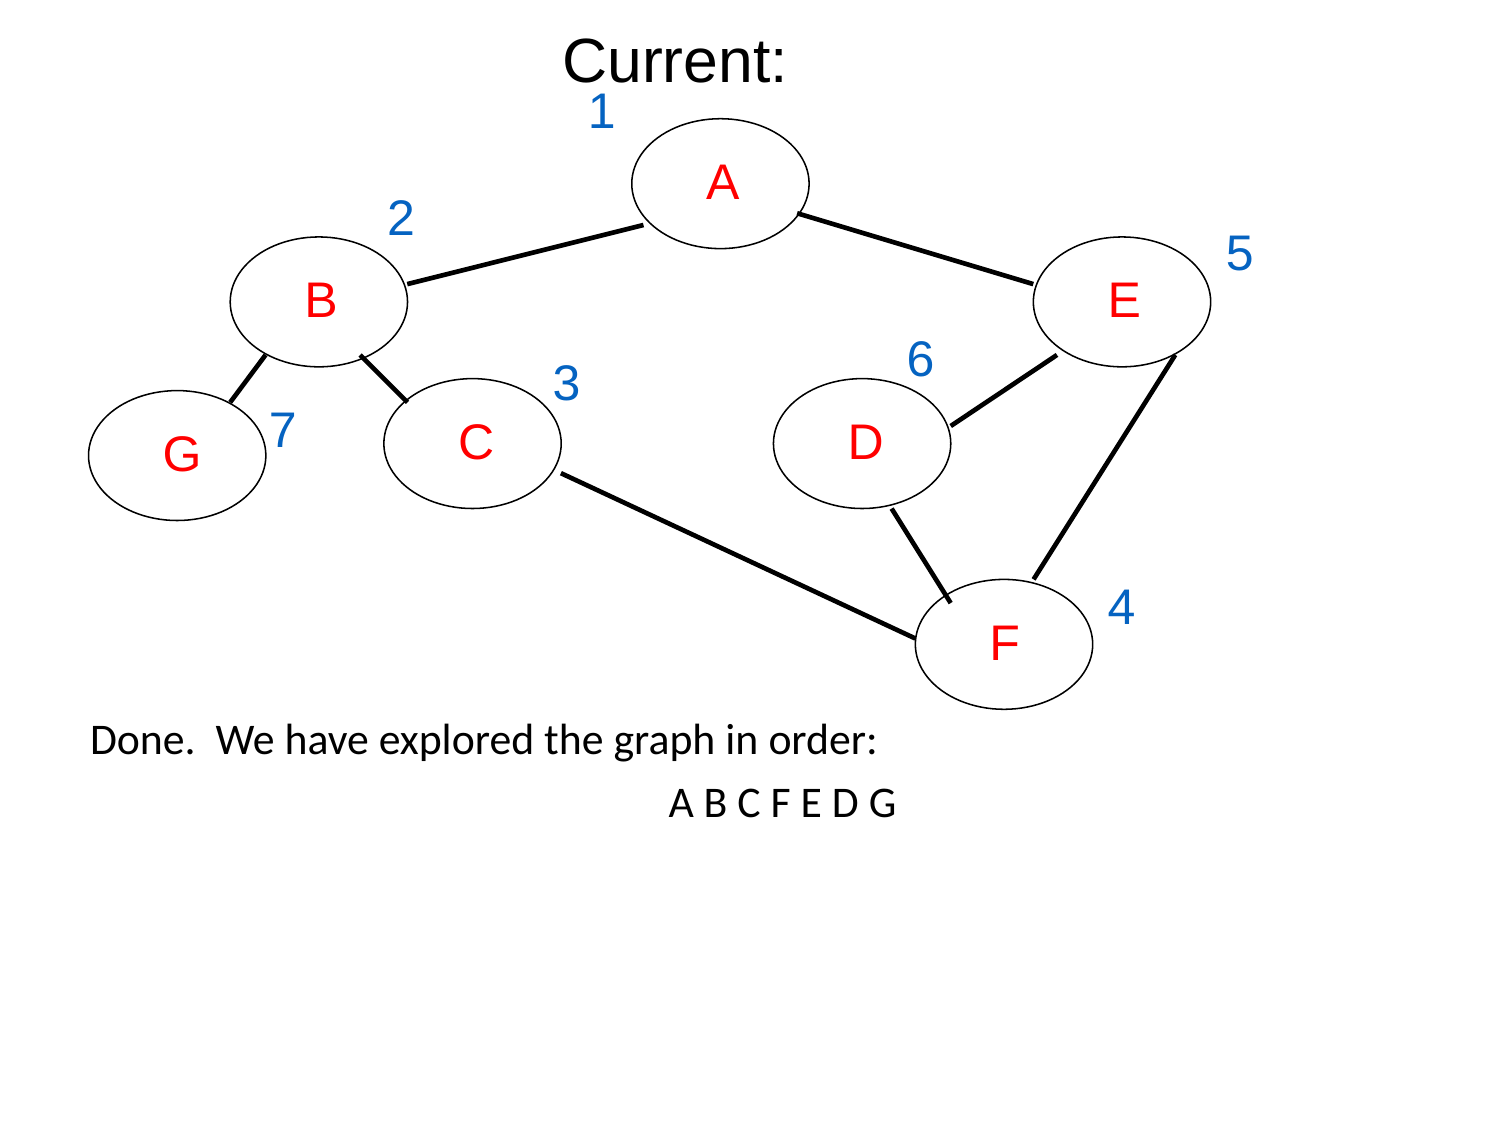

Current:
1

A
2

5

B

E
6
3

C

D
7

G

4

F
Done.  We have explored the graph in order:
A B C F E D G